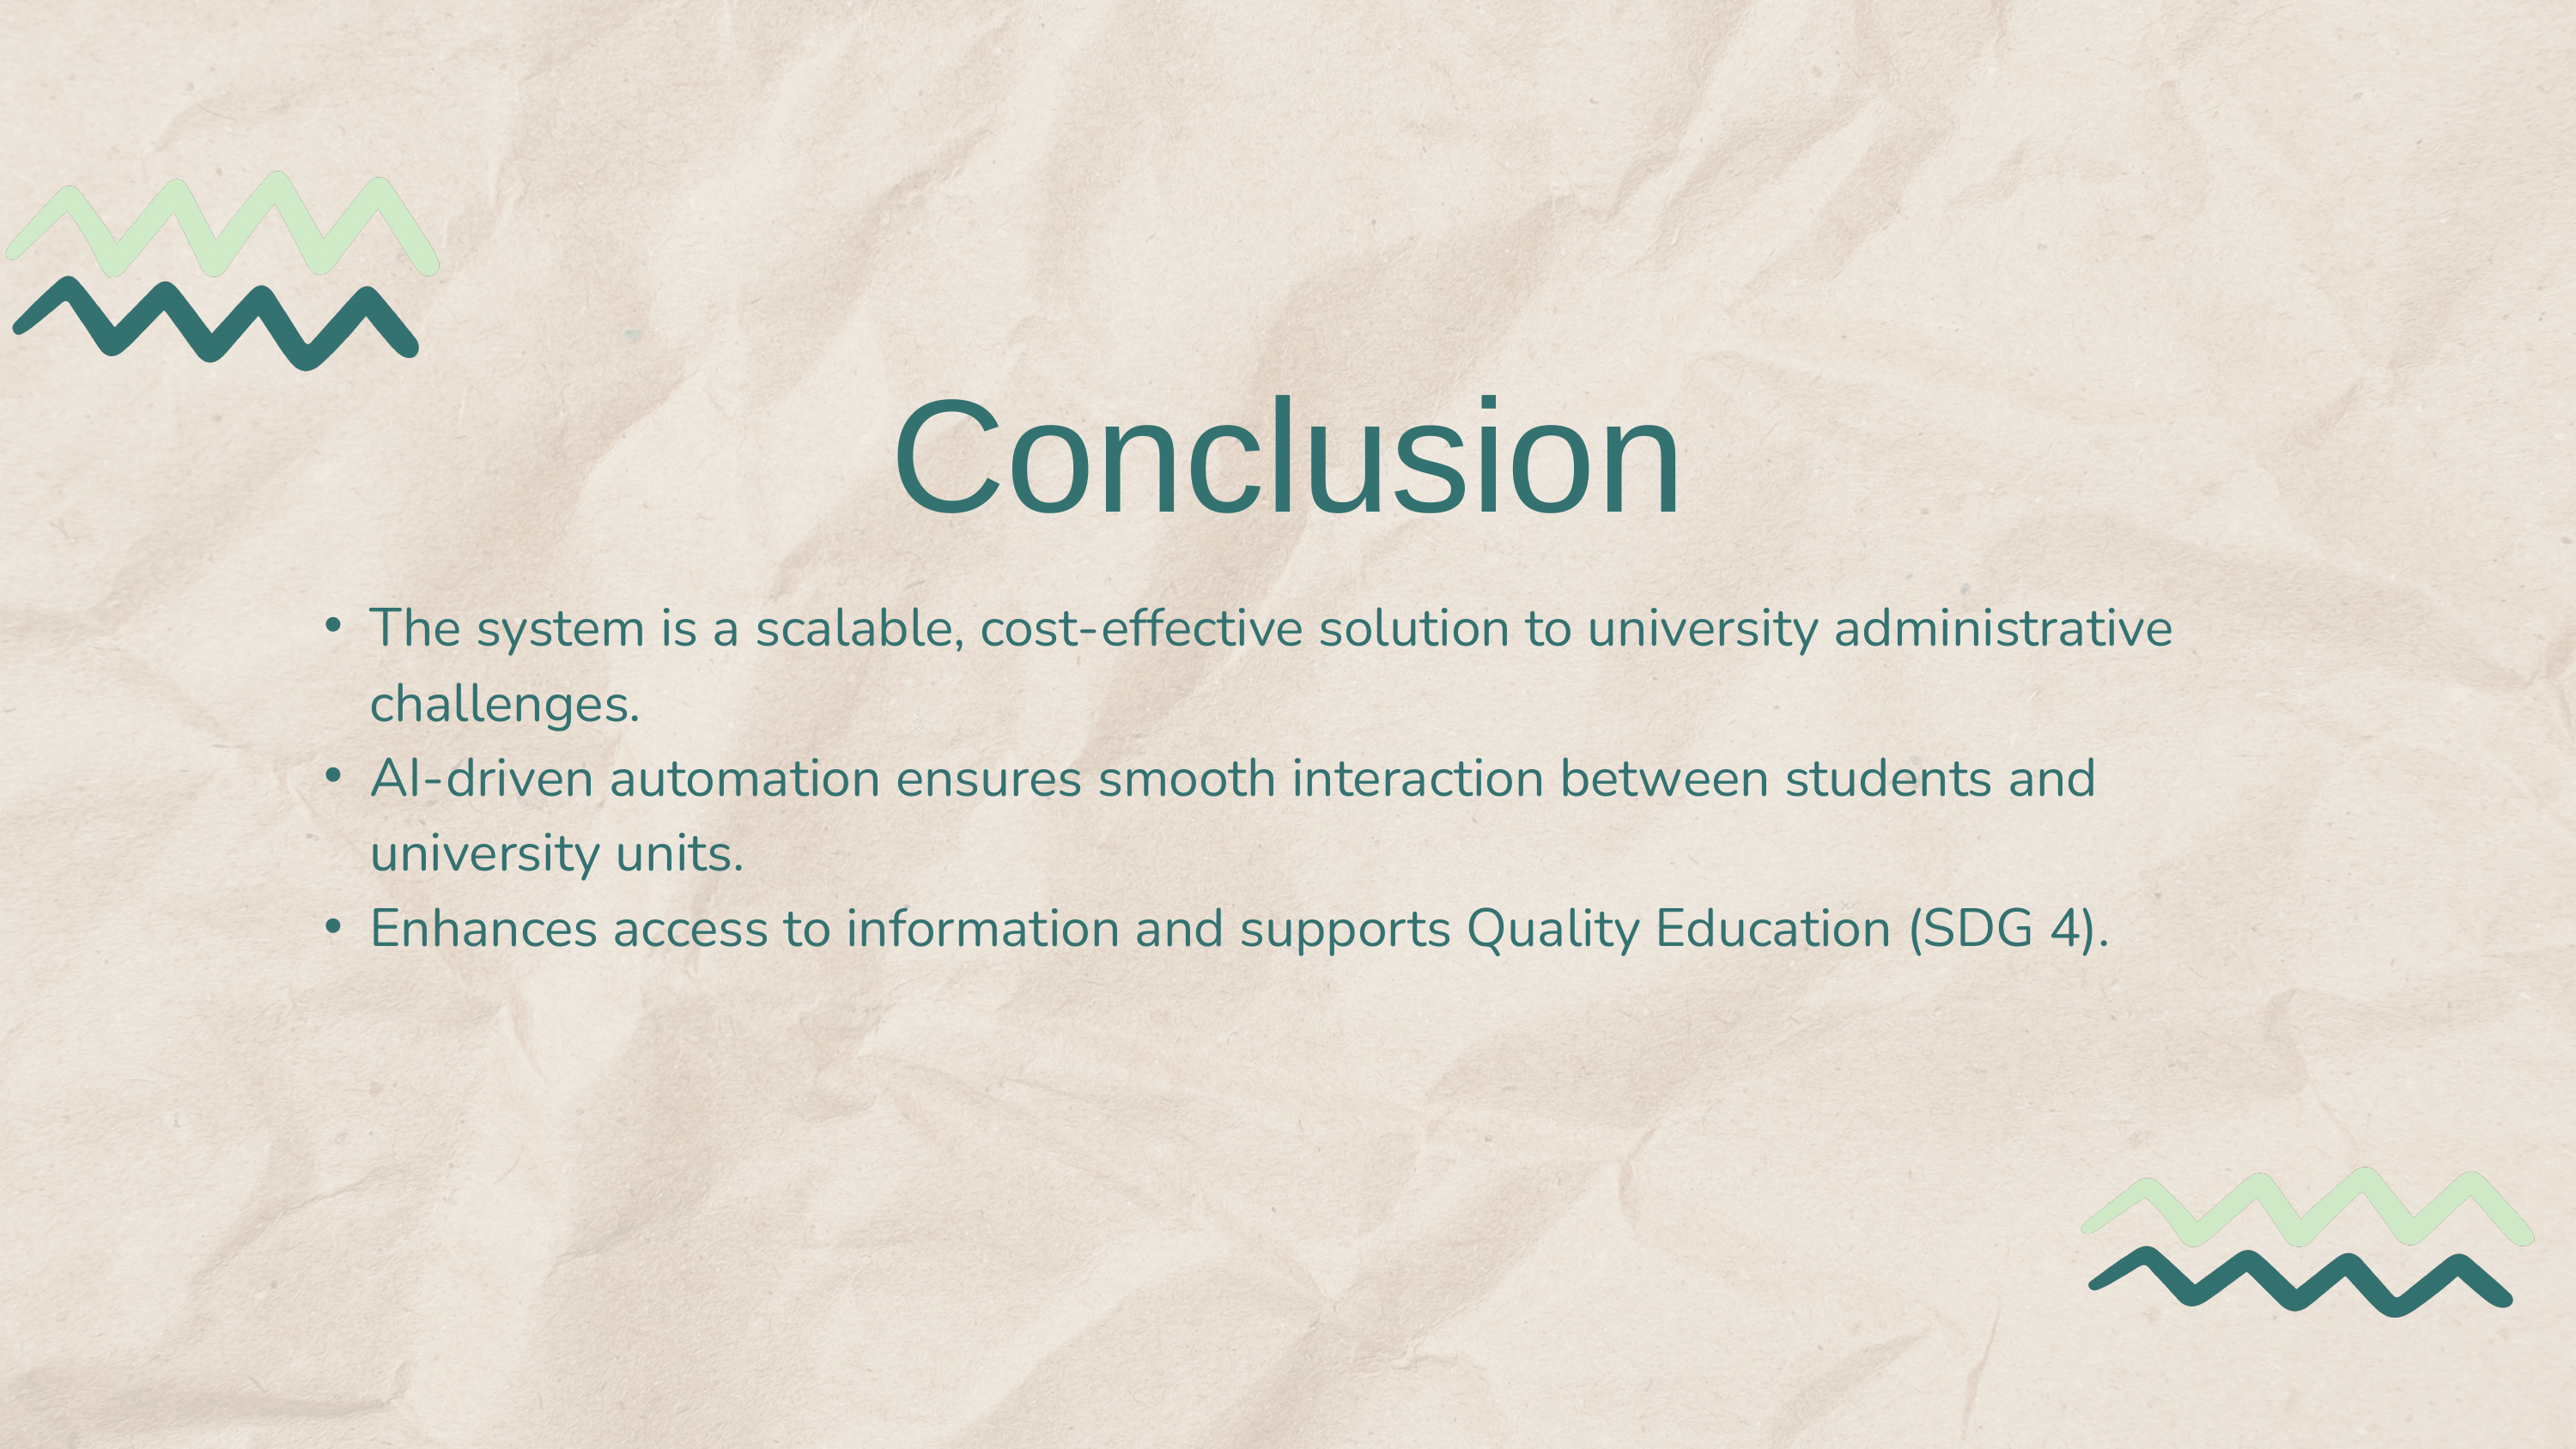

Conclusion
The system is a scalable, cost-effective solution to university administrative challenges.
AI-driven automation ensures smooth interaction between students and university units.
Enhances access to information and supports Quality Education (SDG 4).